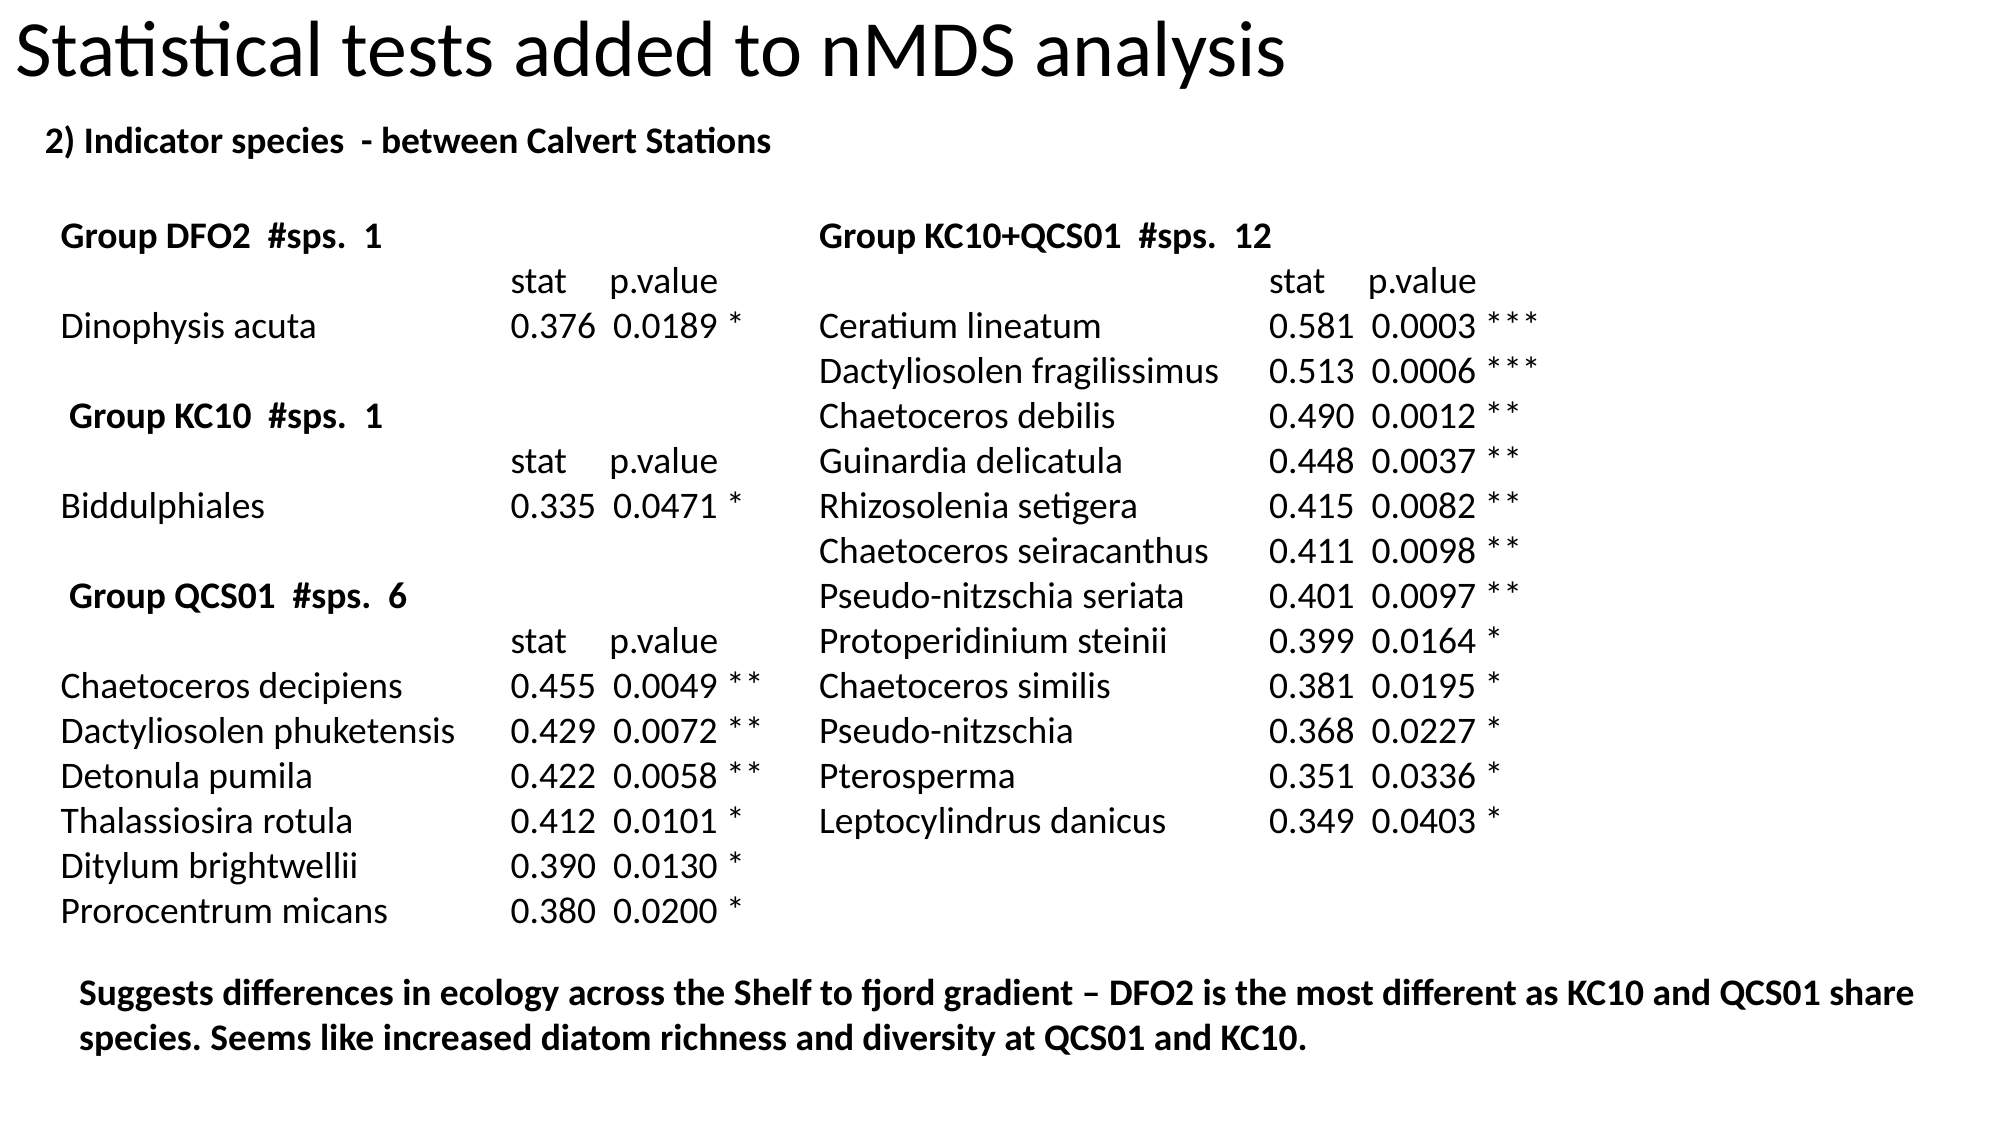

# Statistical tests added to nMDS analysis
2) Indicator species  - between Calvert Stations
Group DFO2  #sps.  1
                  		stat     p.value
Dinophysis acuta		0.376  0.0189 *

 Group KC10  #sps.  1
               			stat     p.value
Biddulphiales 		0.335  0.0471 *

 Group QCS01  #sps.  6
                          		stat     p.value
Chaetoceros decipiens    	0.455  0.0049 **
Dactyliosolen phuketensis 	0.429  0.0072 **
Detonula pumila           	0.422  0.0058 **
Thalassiosira rotula      	0.412  0.0101 *
Ditylum brightwellii      	0.390  0.0130 *
Prorocentrum micans       	0.380  0.0200 *

Group KC10+QCS01  #sps.  12
                             		stat     p.value
Ceratium lineatum           	0.581  0.0003 ***
Dactyliosolen fragilissimus 	0.513  0.0006 ***
Chaetoceros debilis         	0.490  0.0012 **
Guinardia delicatula        	0.448  0.0037 **
Rhizosolenia setigera       	0.415  0.0082 **
Chaetoceros seiracanthus    	0.411  0.0098 **
Pseudo-nitzschia seriata    	0.401  0.0097 **
Protoperidinium steinii     	0.399  0.0164 *
Chaetoceros similis         	0.381  0.0195 *
Pseudo-nitzschia            	0.368  0.0227 *
Pterosperma                 	0.351  0.0336 *
Leptocylindrus danicus      	0.349  0.0403 *
Suggests differences in ecology across the Shelf to fjord gradient – DFO2 is the most different as KC10 and QCS01 share species. Seems like increased diatom richness and diversity at QCS01 and KC10.